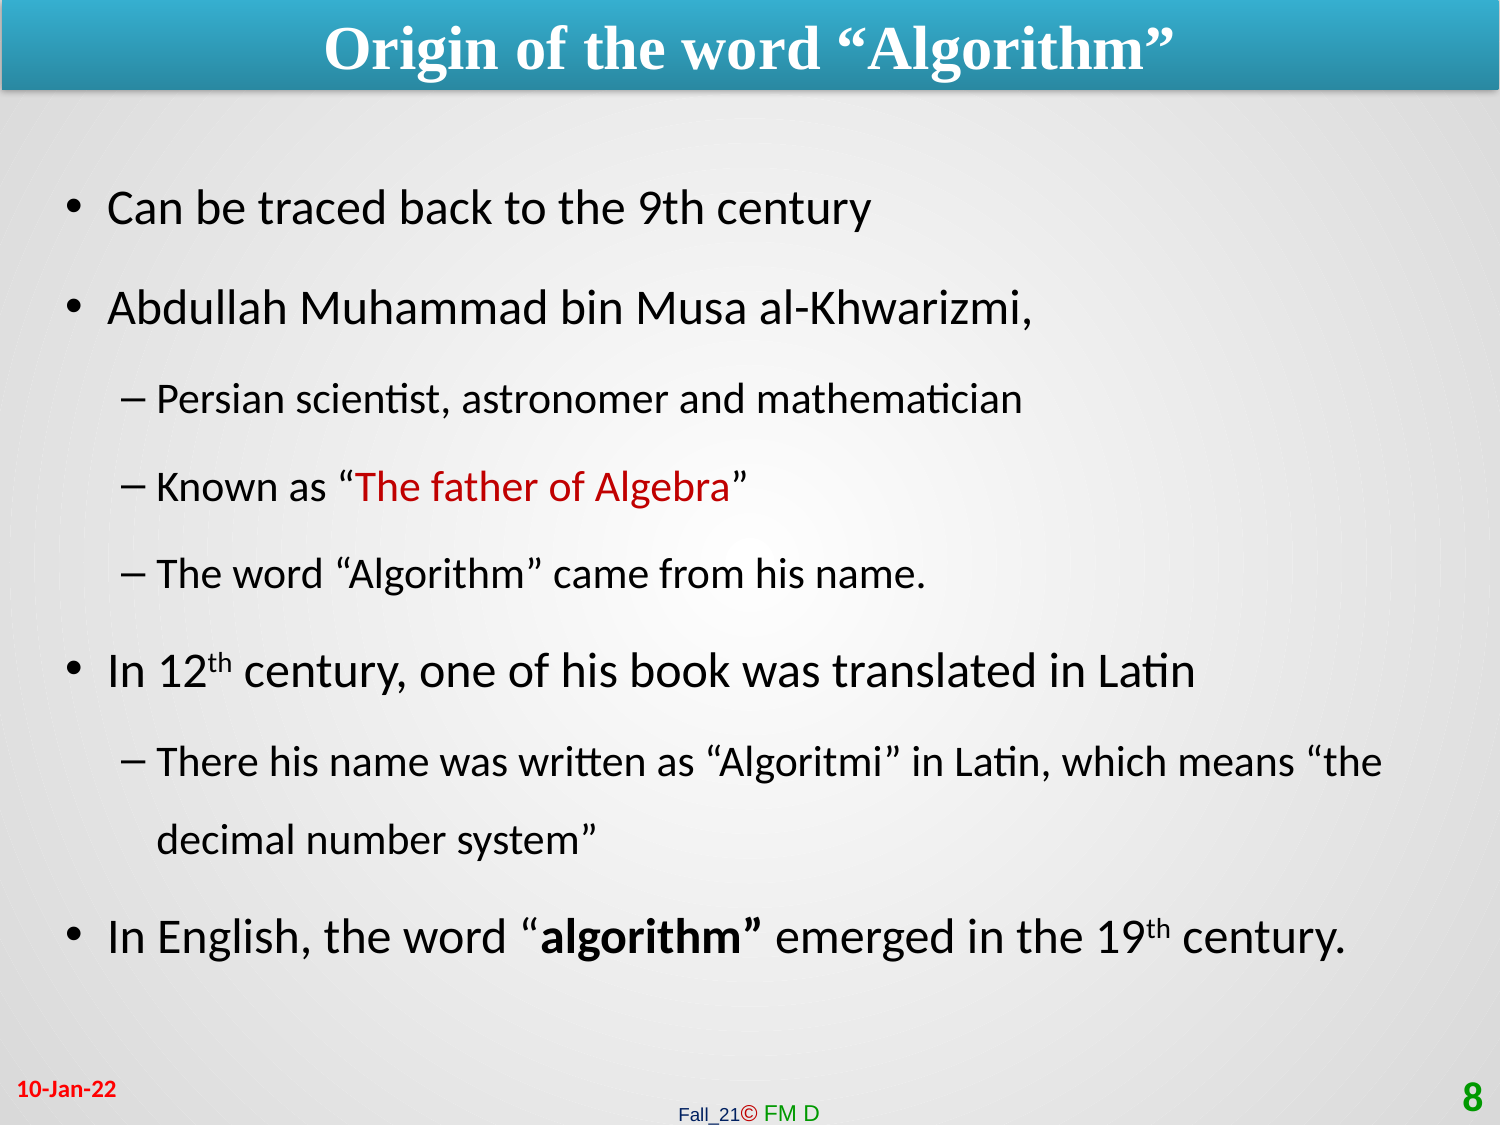

Origin of the word “Algorithm”
Can be traced back to the 9th century
Abdullah Muhammad bin Musa al-Khwarizmi,
Persian scientist, astronomer and mathematician
Known as “The father of Algebra”
The word “Algorithm” came from his name.
In 12th century, one of his book was translated in Latin
There his name was written as “Algoritmi” in Latin, which means “the decimal number system”
In English, the word “algorithm” emerged in the 19th century.
10-Jan-22
8